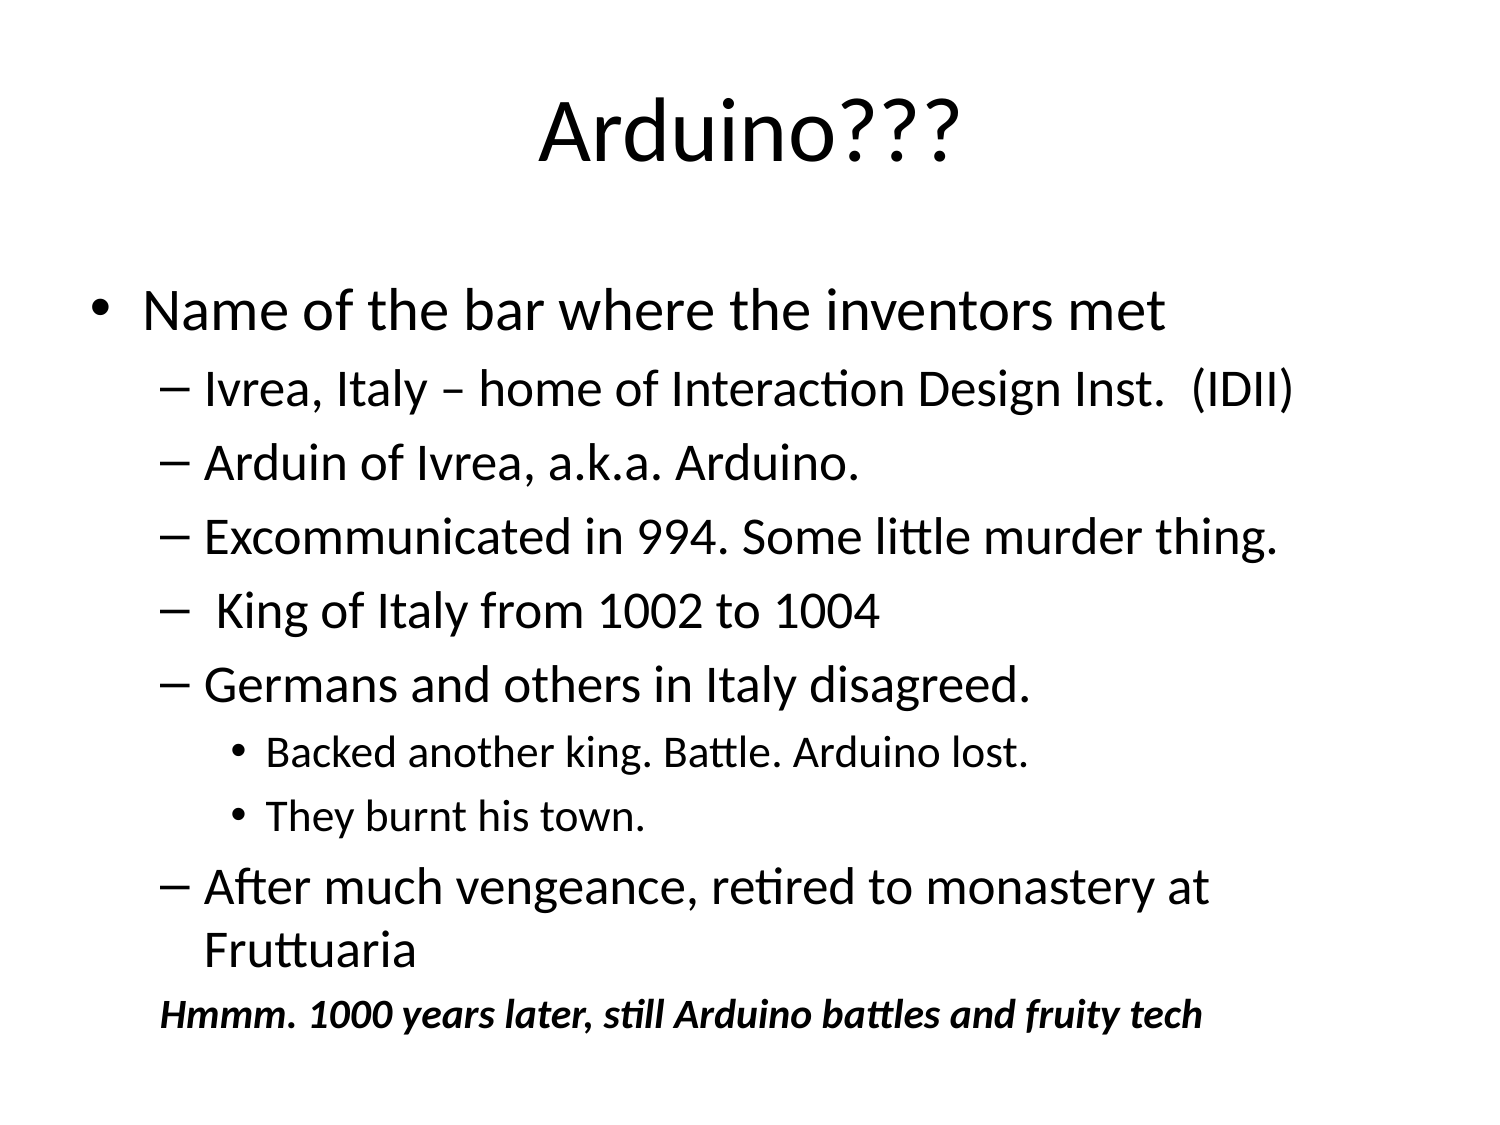

Arduino???
Name of the bar where the inventors met
Ivrea, Italy – home of Interaction Design Inst.  (IDII)
Arduin of Ivrea, a.k.a. Arduino.
Excommunicated in 994. Some little murder thing.
 King of Italy from 1002 to 1004
Germans and others in Italy disagreed.
Backed another king. Battle. Arduino lost.
They burnt his town.
After much vengeance, retired to monastery at Fruttuaria
Hmmm. 1000 years later, still Arduino battles and fruity tech